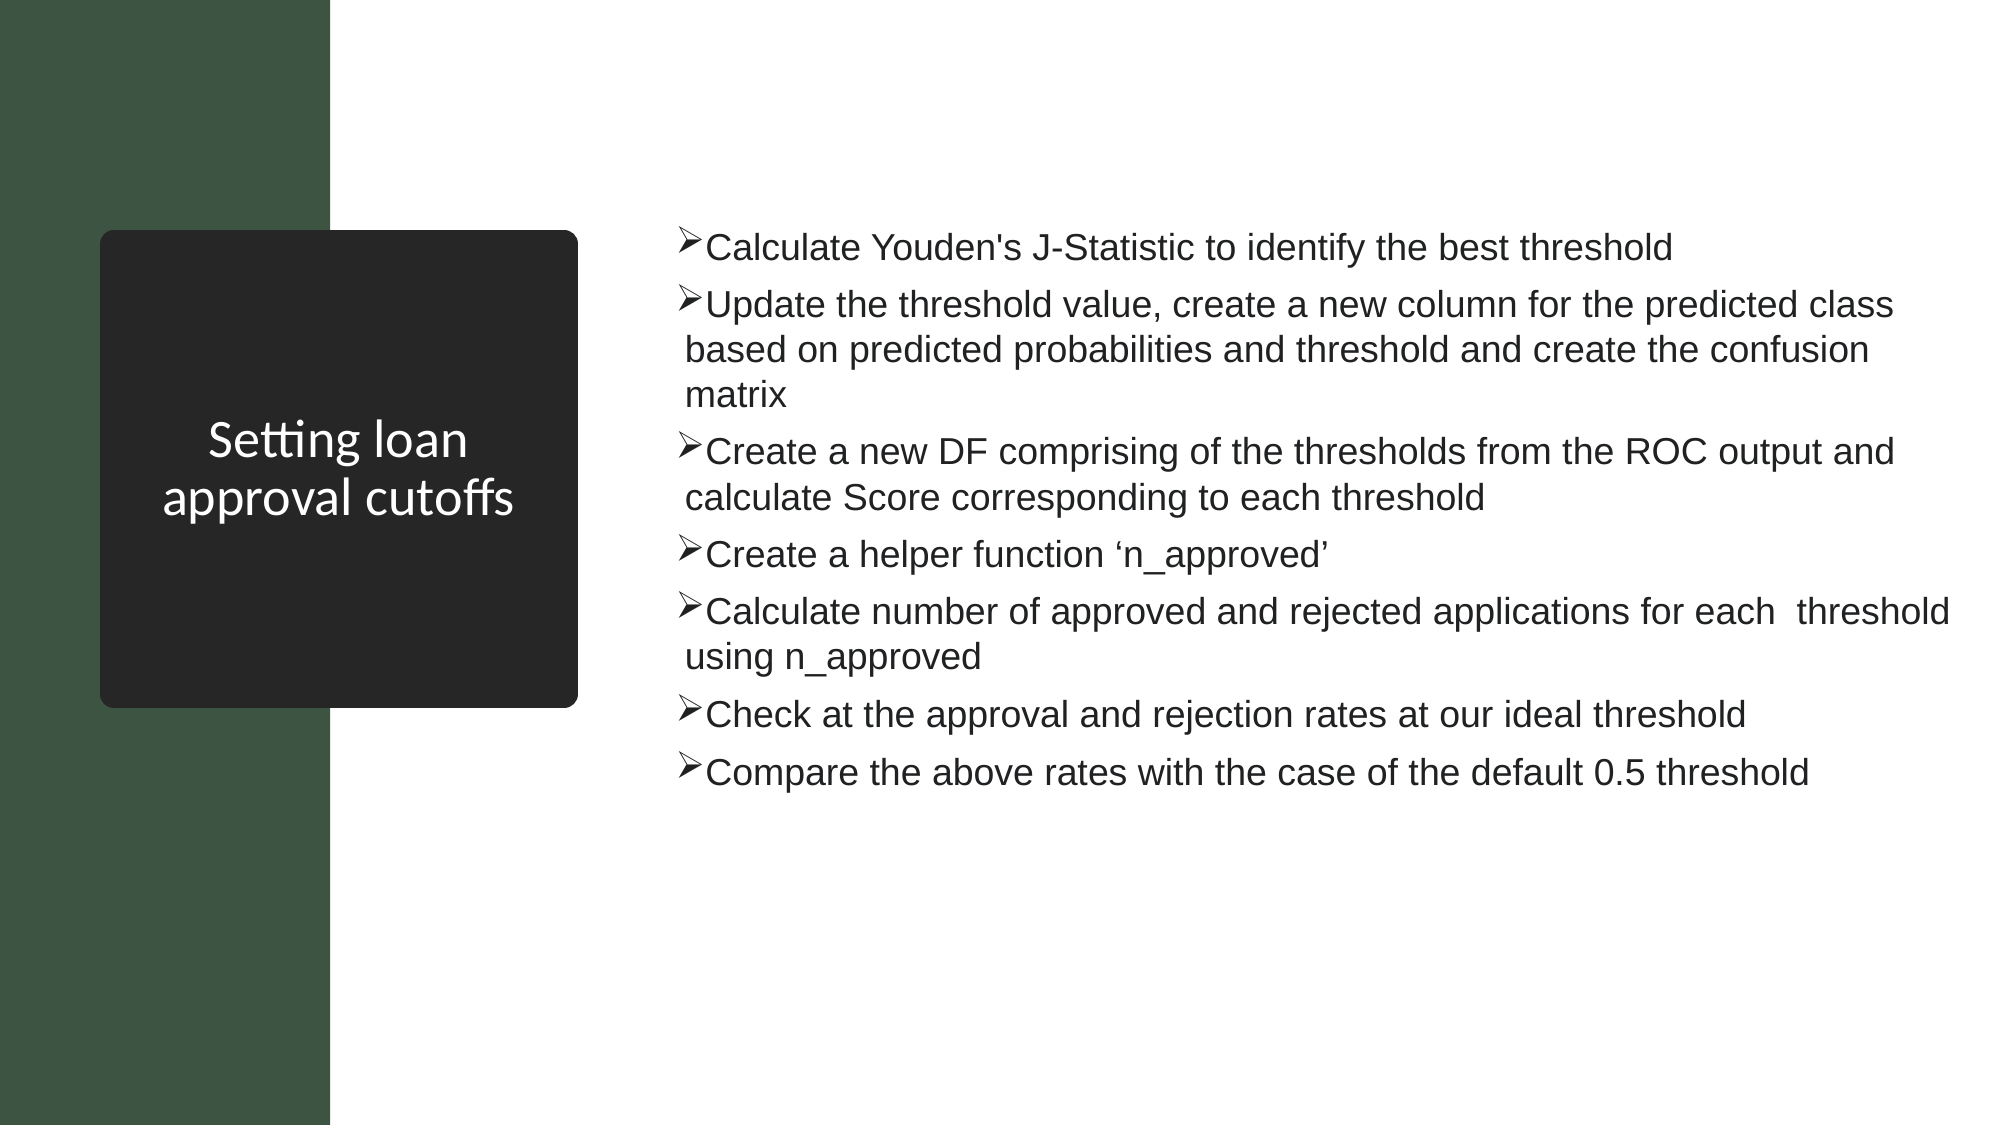

Calculate Youden's J-Statistic to identify the best threshold
Update the threshold value, create a new column for the predicted class      based on predicted probabilities and threshold and create the confusion matrix
Create a new DF comprising of the thresholds from the ROC output and calculate Score corresponding to each threshold
Create a helper function ‘n_approved’
Calculate number of approved and rejected applications for each  threshold using n_approved
Check at the approval and rejection rates at our ideal threshold
Compare the above rates with the case of the default 0.5 threshold

# Setting loan approval cutoffs